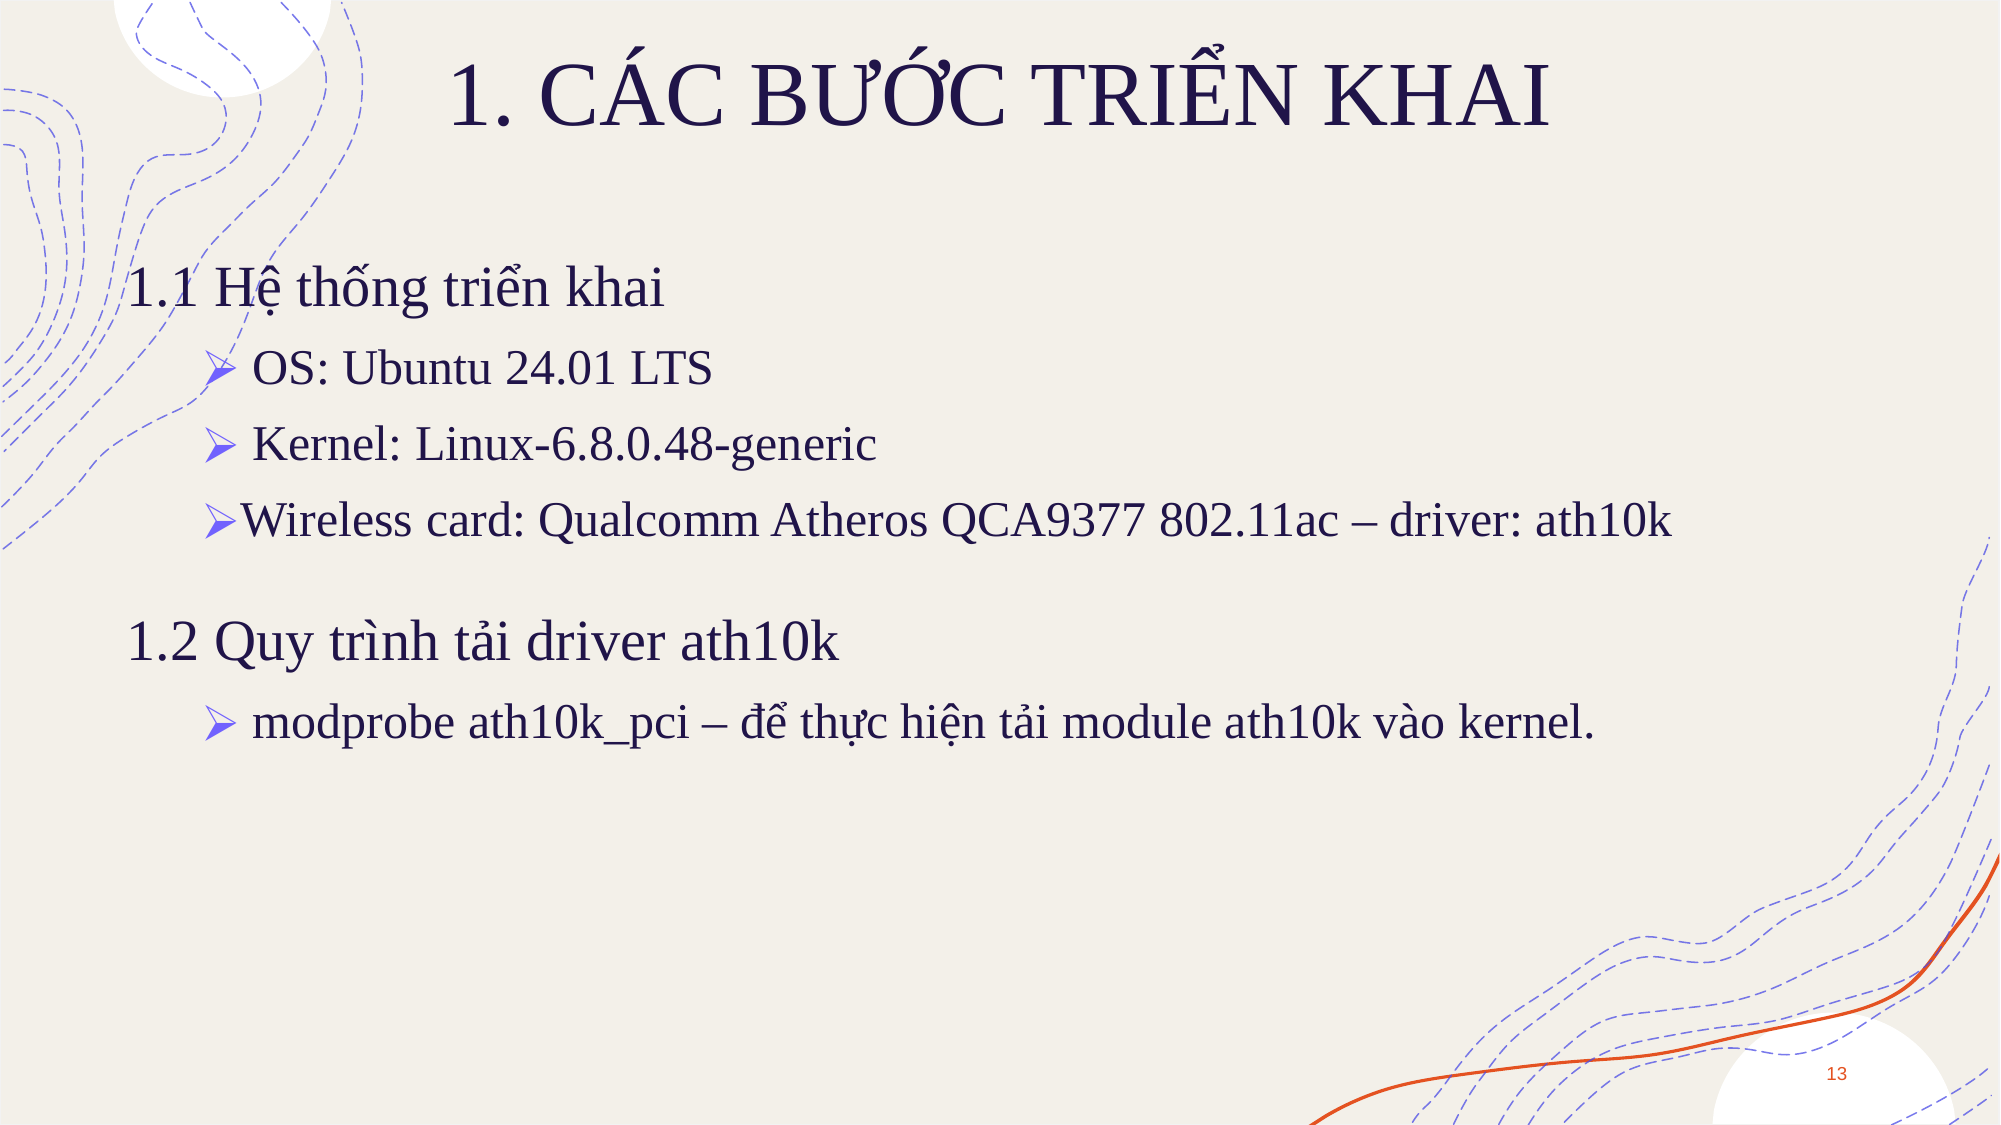

1. CÁC BƯỚC TRIỂN KHAI
1.1 Hệ thống triển khai
 OS: Ubuntu 24.01 LTS
 Kernel: Linux-6.8.0.48-generic
Wireless card: Qualcomm Atheros QCA9377 802.11ac – driver: ath10k
1.2 Quy trình tải driver ath10k
 modprobe ath10k_pci – để thực hiện tải module ath10k vào kernel.

13